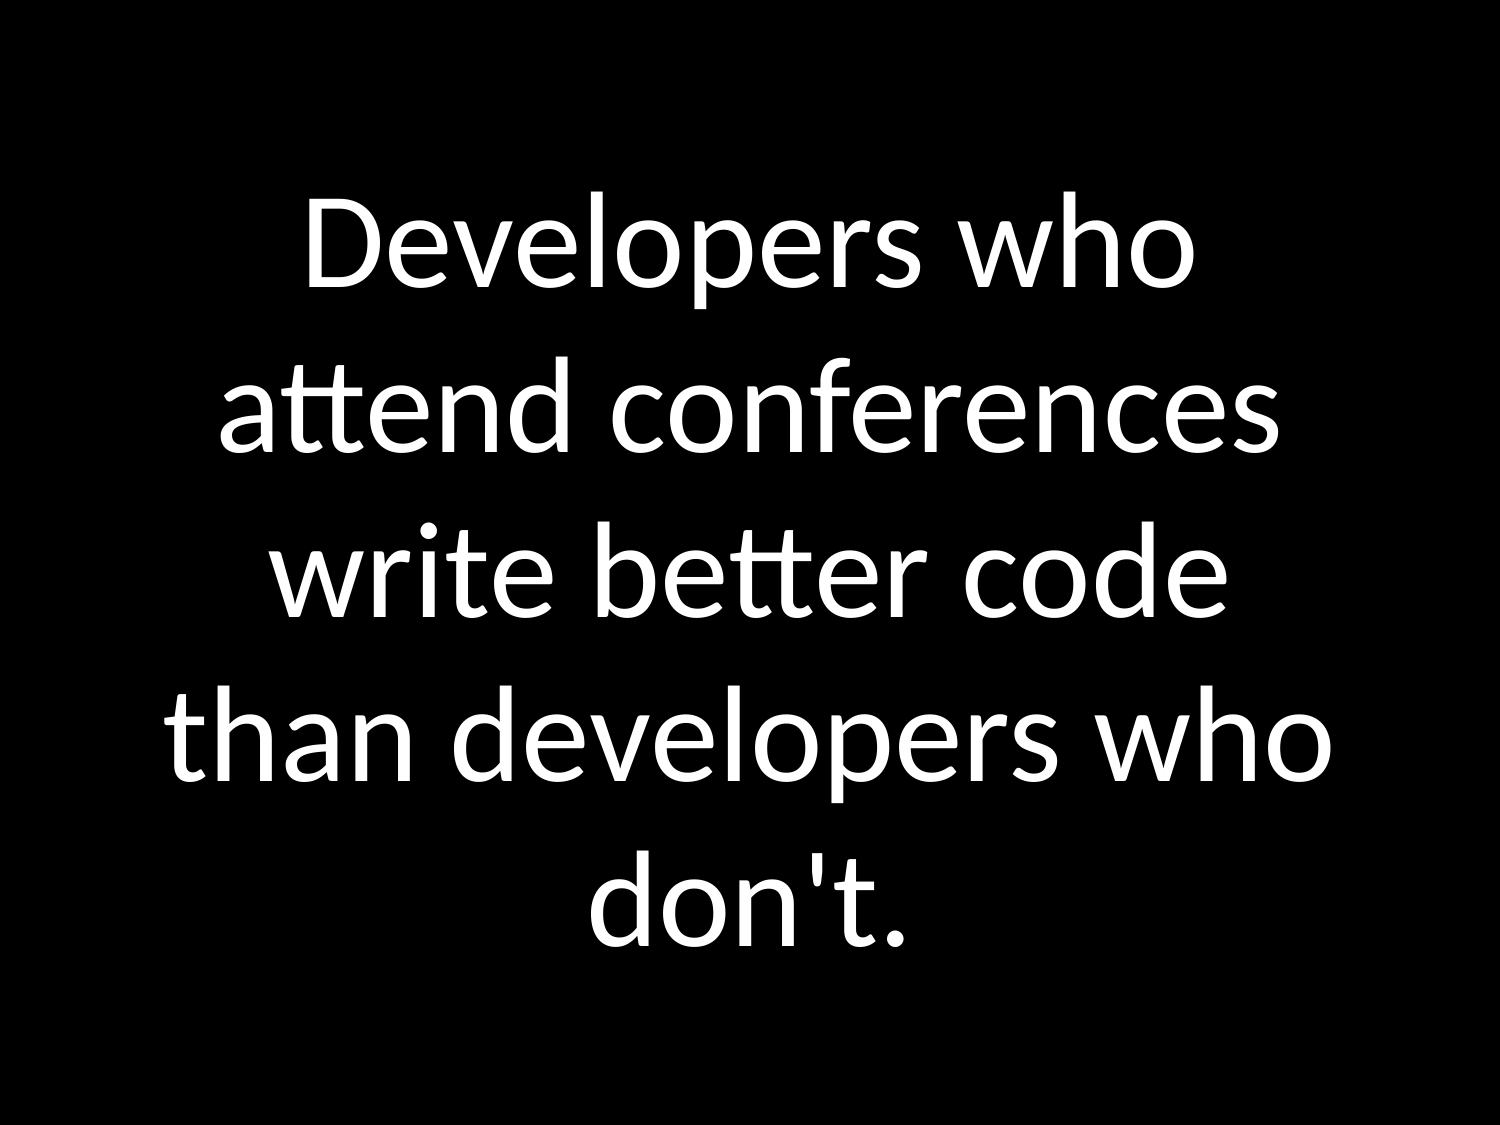

# Developers who attend conferences write better code than developers who don't.